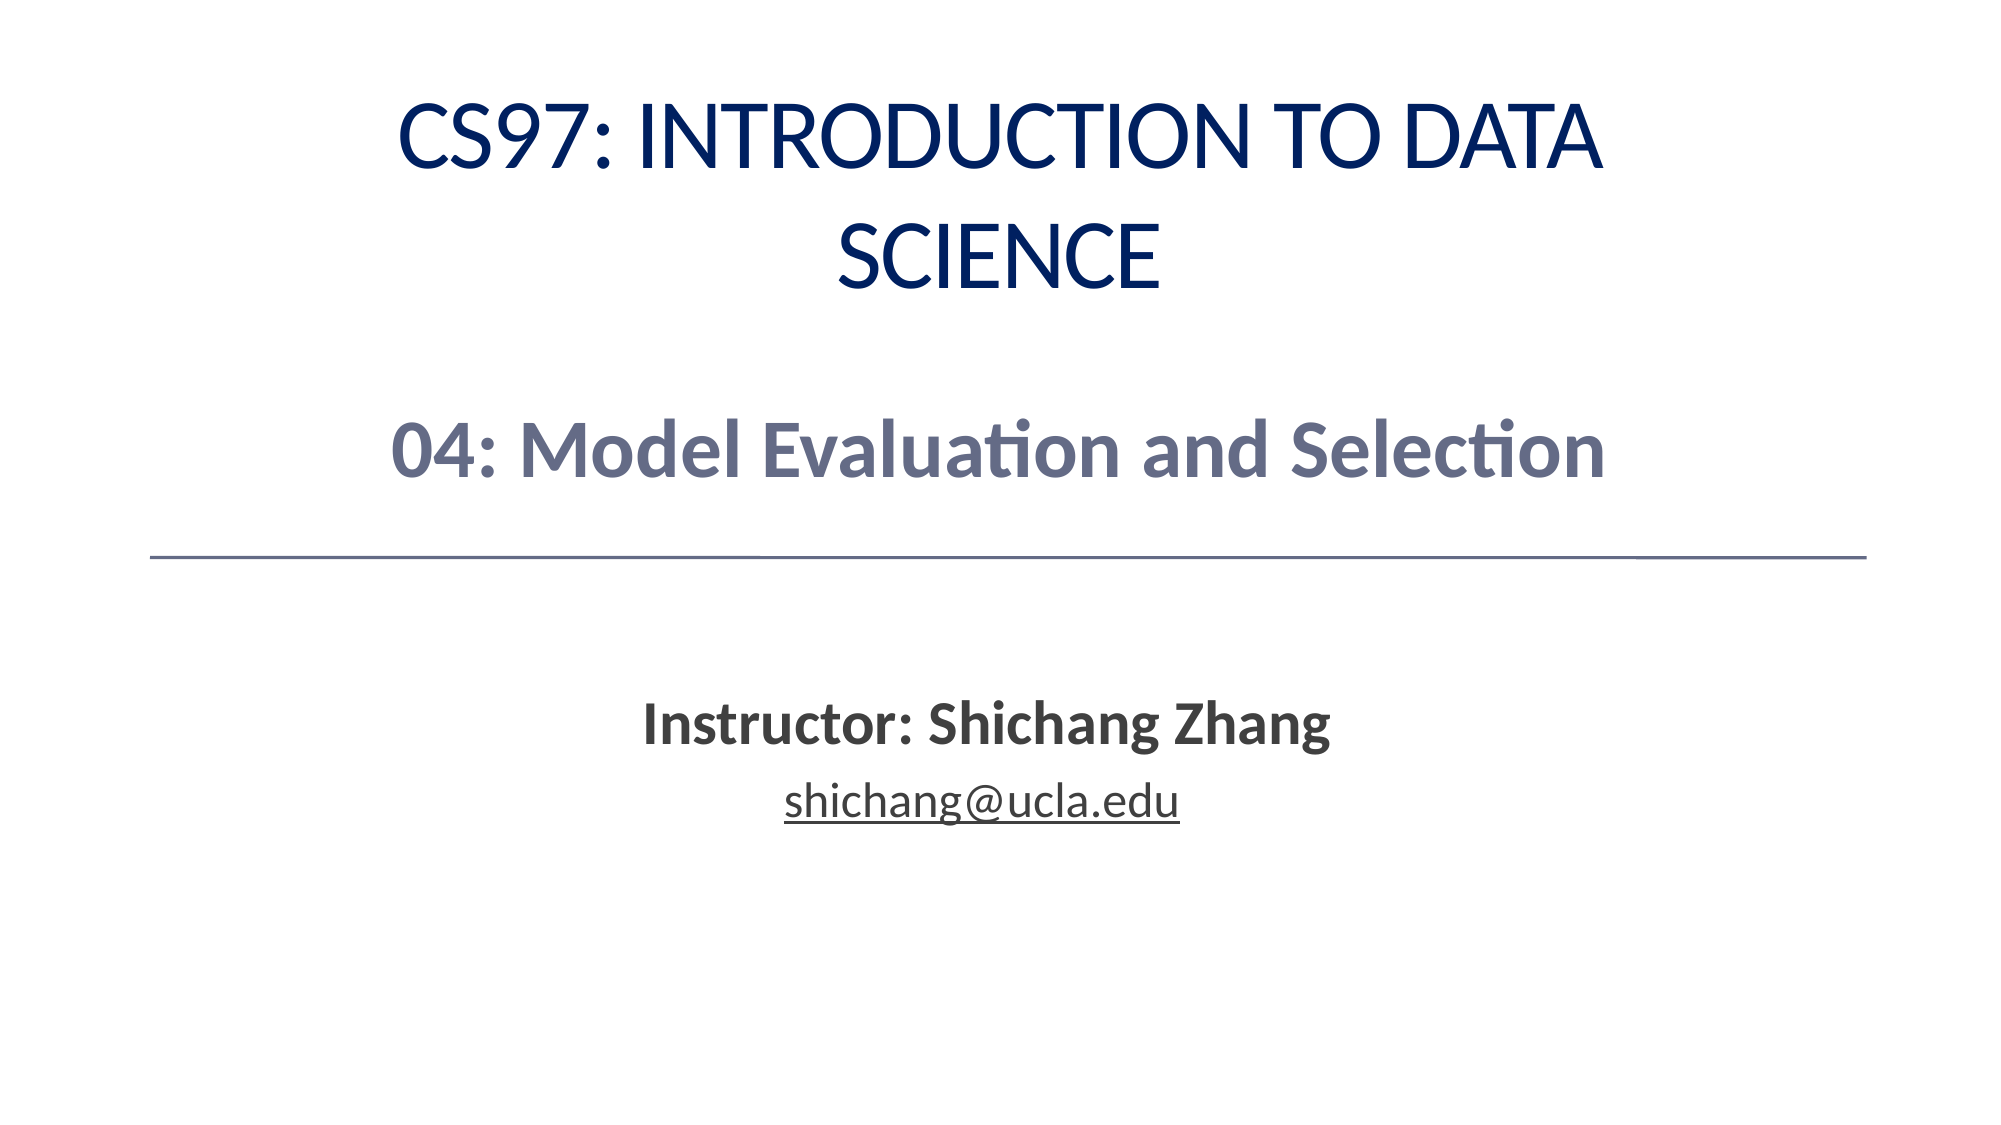

# CS97: Introduction to Data Science
04: Model Evaluation and Selection

Instructor: Shichang Zhang
shichang@ucla.edu